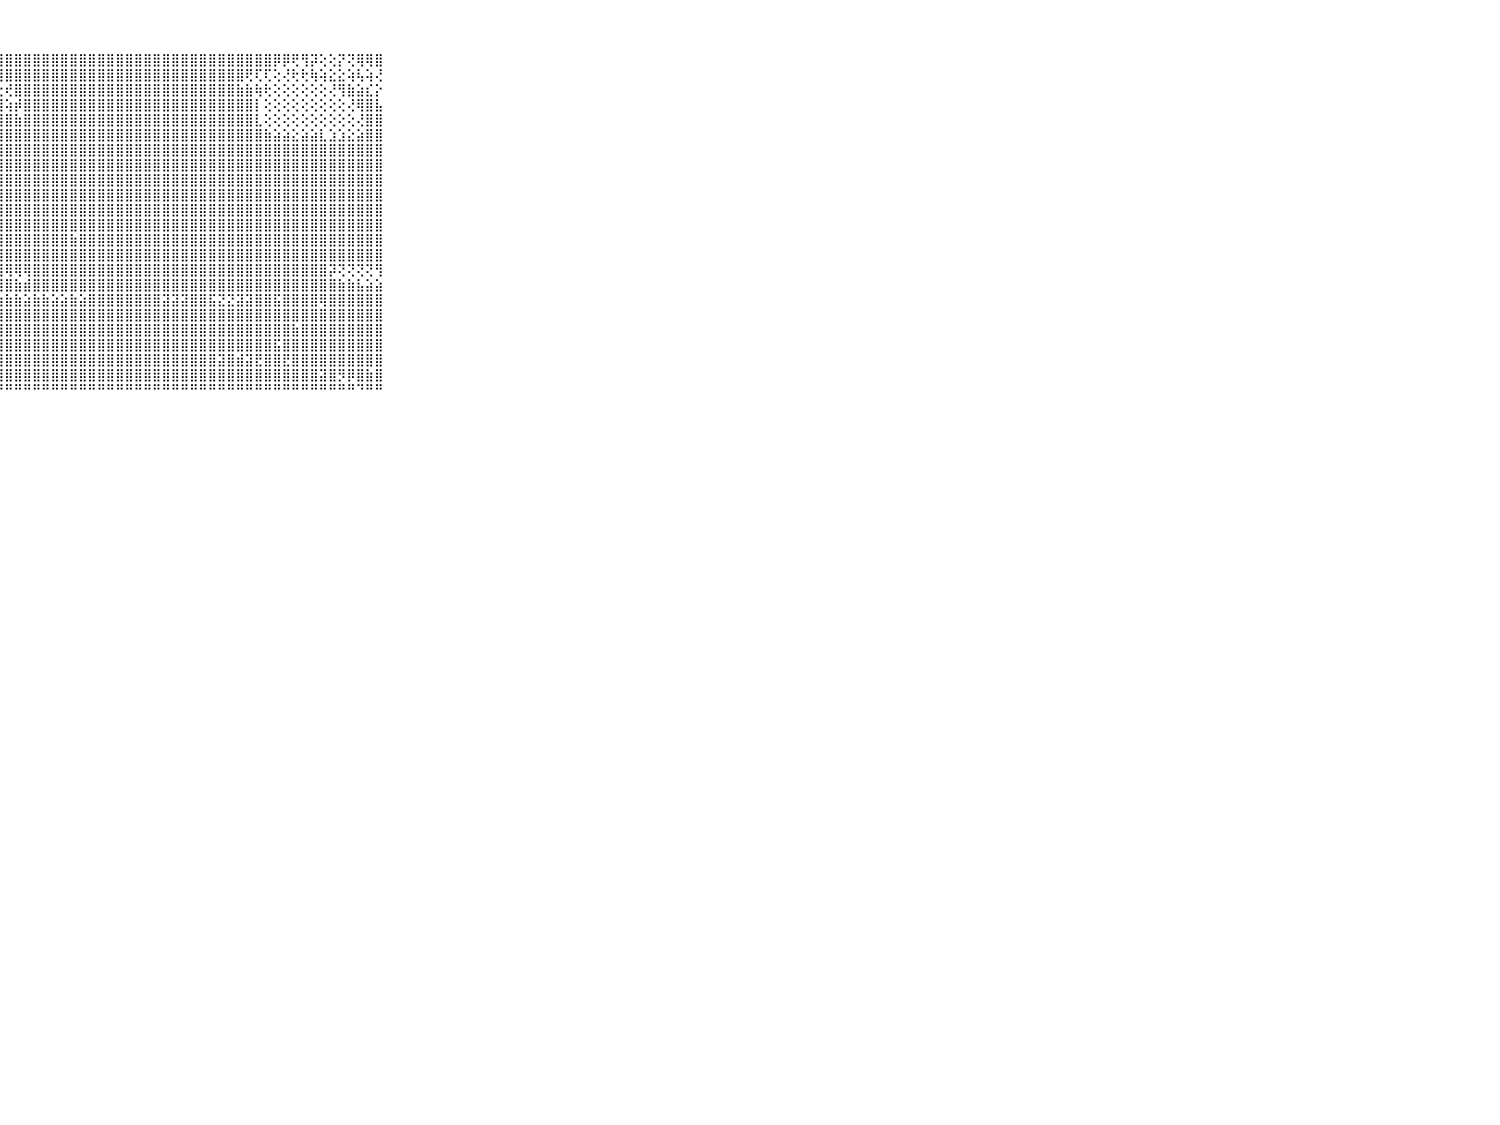

⠀⠀⠀⠀⠀⠀⠀⠀⠀⠀⠀⢸⣿⣿⣿⣿⣿⣿⣿⣟⢿⣯⣿⣿⢿⣿⣿⣿⣿⣿⣿⣿⣿⣿⣿⣿⣿⣿⣿⣿⣿⣿⣿⣿⣿⣿⣿⣿⣿⣿⣿⣿⣿⣿⣿⣿⣿⡿⡿⢟⢻⡽⢕⢕⡝⢝⢿⢿⣿⠀⠀⠀⠀⠀⠀⠀⠀⠀⠀⠀⠀
⠀⠀⠀⠀⠀⠀⠀⠀⠀⠀⠀⢸⣿⣿⣿⣿⣿⣿⣿⣿⣿⢿⢝⢟⢝⢟⢟⢿⣿⣿⣿⣿⣿⣿⣿⣿⣿⣿⣿⣿⣿⣿⣿⣿⣿⣿⣿⣿⣿⣿⣿⣿⣿⣿⢟⢏⢏⢕⢜⢗⢗⢷⢵⣕⣕⢵⢧⢵⢜⠀⠀⠀⠀⠀⠀⠀⠀⠀⠀⠀⠀
⠀⠀⠀⠀⠀⠀⠀⠀⠀⠀⠀⢸⣿⣿⣿⣿⣿⣿⣻⣿⣿⣿⣿⣇⣱⣕⡗⢗⢞⣿⣿⣿⣿⣿⣿⣿⣿⣿⣿⣿⣿⣿⣿⣿⣿⣿⣿⣿⣿⣿⣿⣿⣿⣷⣷⢷⢗⢕⢕⢕⢕⢕⢕⢜⢻⣷⣵⣎⡕⠀⠀⠀⠀⠀⠀⠀⠀⠀⠀⠀⠀
⠀⠀⠀⠀⠀⠀⠀⠀⠀⠀⠀⢸⣿⣿⣿⣿⣿⣿⣿⣿⣿⣿⣿⣷⣿⣟⣯⣹⢵⡾⣿⣿⣿⣿⣿⣿⣿⣿⣿⣿⣿⣿⣿⣿⣿⣿⣿⣿⣿⣿⣿⣿⣿⣿⣿⡇⢕⢕⢕⢕⢕⢕⢕⢕⢕⢜⢿⣿⣧⠀⠀⠀⠀⠀⠀⠀⠀⠀⠀⠀⠀
⠀⠀⠀⠀⠀⠀⠀⠀⠀⠀⠀⢸⣿⣿⣿⣿⣿⣿⣿⣿⣿⣿⣿⣿⣿⣿⣿⣿⣿⣷⣿⣿⣿⣿⣿⣿⣿⣿⣿⣿⣿⣿⣿⣿⣿⣿⣿⣿⣿⣿⣿⣿⣿⣿⣿⣇⢕⢕⢕⢕⢕⢕⢕⢕⢕⢕⢜⣿⣿⠀⠀⠀⠀⠀⠀⠀⠀⠀⠀⠀⠀
⠀⠀⠀⠀⠀⠀⠀⠀⠀⠀⠀⢸⣿⣿⣿⣿⣿⣿⣿⣿⣿⣿⣿⣿⣿⣿⣿⣿⣿⣿⣿⣿⣿⣿⣿⣿⣿⣿⣿⣿⣿⣿⣿⣿⣿⣿⣿⣿⣿⣿⣿⣿⣿⣿⣿⣿⣷⣵⣵⣕⣵⣵⣇⣱⣱⣕⣵⣿⣿⠀⠀⠀⠀⠀⠀⠀⠀⠀⠀⠀⠀
⠀⠀⠀⠀⠀⠀⠀⠀⠀⠀⠀⢸⣿⣿⣿⣿⣿⣿⣿⣿⣿⣿⣿⣿⣿⣿⣿⣿⣿⣿⣿⣿⣿⣿⣿⣿⣿⣿⣿⣿⣿⣿⣿⣿⣿⣿⣿⣿⣿⣿⣿⣿⣿⣿⣿⣿⣿⣿⣿⣿⣿⣿⣿⣿⣿⣿⣿⣿⣿⠀⠀⠀⠀⠀⠀⠀⠀⠀⠀⠀⠀
⠀⠀⠀⠀⠀⠀⠀⠀⠀⠀⠀⢸⣿⣿⣿⣿⣿⣿⣿⣿⣿⣿⣿⣿⣿⣿⣿⣿⣿⣿⣿⣿⣿⣿⣿⣿⣿⣿⣿⣿⣿⣿⣿⣿⣿⣿⣿⣿⣿⣿⣿⣿⣿⣿⣿⣿⣿⣿⣿⣿⣿⣿⣿⣿⣿⣿⣿⣿⣿⠀⠀⠀⠀⠀⠀⠀⠀⠀⠀⠀⠀
⠀⠀⠀⠀⠀⠀⠀⠀⠀⠀⠀⢸⣿⣿⣿⣿⣿⣿⣿⣿⣿⣿⣿⣿⣿⣿⣿⣿⣿⣿⣿⣿⣿⣿⣿⣿⣿⣿⣿⣿⣿⣿⣿⣿⣿⣿⣿⣿⣿⣿⣿⣿⣿⣿⣿⣿⣿⣿⣿⣿⣿⣿⣿⣿⣿⣿⣿⣿⣿⠀⠀⠀⠀⠀⠀⠀⠀⠀⠀⠀⠀
⠀⠀⠀⠀⠀⠀⠀⠀⠀⠀⠀⢸⣿⣿⣿⣿⣿⣿⣿⣿⣿⣿⣿⣿⣿⣿⣿⣿⣿⣿⣿⣿⣿⣿⣿⣿⣿⣿⣿⣿⣿⣿⣿⣿⣿⣿⣿⣿⣿⣿⣿⣿⣿⣿⣿⣿⣿⣿⣿⣿⣿⣿⣿⣿⣿⣿⣿⣿⣿⠀⠀⠀⠀⠀⠀⠀⠀⠀⠀⠀⠀
⠀⠀⠀⠀⠀⠀⠀⠀⠀⠀⠀⢸⣿⣿⣿⣿⣿⣾⣿⣿⣿⣿⣿⣿⣿⣿⣿⣿⣿⣿⣿⣿⣿⣿⣿⣿⣿⣿⣿⣿⣿⣿⣿⣿⣿⣿⣿⣿⣿⣿⣿⣿⣿⣿⣿⣿⣿⣿⣿⣿⣿⣿⣿⣿⣿⣿⣿⣿⣿⠀⠀⠀⠀⠀⠀⠀⠀⠀⠀⠀⠀
⠀⠀⠀⠀⠀⠀⠀⠀⠀⠀⠀⢸⣿⣿⣿⣿⣿⣿⣿⣿⣿⣿⣿⣿⣿⣿⣿⣿⣿⣿⣿⣿⣿⣿⣿⣿⣿⣿⣿⣿⣿⣿⣿⣿⣿⣿⣿⣿⣿⣿⣿⣿⣿⣿⣿⣿⣿⣿⣿⣿⣿⣿⣿⣿⣿⣿⣿⣿⣿⠀⠀⠀⠀⠀⠀⠀⠀⠀⠀⠀⠀
⠀⠀⠀⠀⠀⠀⠀⠀⠀⠀⠀⢸⣿⣿⣿⣿⣿⣿⣿⣿⣿⣿⣿⣿⣿⣿⣿⣿⣿⣿⣿⣿⣿⣿⣿⣷⣿⣿⣿⣿⣿⣿⣿⣿⣿⣿⣿⣿⣿⣿⣿⣿⣿⣿⣿⣿⣿⣿⣿⣿⣿⣿⣿⣿⣿⣿⣿⣿⣿⠀⠀⠀⠀⠀⠀⠀⠀⠀⠀⠀⠀
⠀⠀⠀⠀⠀⠀⠀⠀⠀⠀⠀⢸⣿⣿⣿⣿⣿⣿⣿⣿⣿⣿⣿⣿⣿⣿⣿⣿⣿⣿⣿⣿⣿⣿⣿⣿⣿⣿⣿⣿⣿⣿⣿⣿⣿⣿⣿⣿⣿⣿⣿⣿⣿⣿⣿⣿⣿⣿⣿⣿⣿⣿⣿⣿⣿⣿⣿⣿⣿⠀⠀⠀⠀⠀⠀⠀⠀⠀⠀⠀⠀
⠀⠀⠀⠀⠀⠀⠀⠀⠀⠀⠀⢸⣿⣿⣿⣿⣿⣿⣿⣿⣿⣿⣿⣿⣿⣿⣿⢿⢿⢿⢿⣿⣿⣿⣿⣿⣿⣿⣿⣿⣿⣿⣿⣿⣿⣿⣿⣿⣿⣿⣿⣿⣿⣿⣿⣿⣿⣿⣿⣿⣿⣿⣿⡽⢝⢝⢝⢝⢻⠀⠀⠀⠀⠀⠀⠀⠀⠀⠀⠀⠀
⠀⠀⠀⠀⠀⠀⠀⠀⠀⠀⠀⢘⢟⢟⢟⢟⢟⢿⢿⢿⢿⢿⢿⢿⢿⢿⢿⣿⣿⣷⣾⣿⣿⣿⣿⣿⣿⣿⣿⣿⣿⣿⣿⣿⣿⣿⣿⣿⣿⣿⣿⣿⣿⣿⣿⣿⣿⣿⣿⣿⣿⣿⣿⣿⣷⣷⣧⣵⣵⠀⠀⠀⠀⠀⠀⠀⠀⠀⠀⠀⠀
⠀⠀⠀⠀⠀⠀⠀⠀⠀⠀⠀⢸⣿⣿⣿⣿⣿⣿⣿⣿⣿⣿⣿⣿⣿⣿⣷⣷⣷⣷⣵⣷⣷⣵⣵⣷⣵⣿⣿⣿⣿⣿⣿⣿⣿⣽⣽⣽⣿⣿⣯⣝⣝⣽⣽⣿⣿⣯⣿⣿⣿⣿⢿⣿⣿⣿⣿⣿⣿⠀⠀⠀⠀⠀⠀⠀⠀⠀⠀⠀⠀
⠀⠀⠀⠀⠀⠀⠀⠀⠀⠀⠀⢸⣿⣿⣿⣿⣿⣿⣿⣿⣿⣿⣿⣿⣿⣿⣿⣿⣿⣿⣿⣿⣿⣿⣿⣿⣿⣿⣿⣿⣿⣿⣿⣿⣿⣿⣿⣿⣿⣿⣿⣿⣿⣿⣿⣿⣿⣿⣿⣿⣿⣿⣿⣿⣿⣿⣿⣿⣿⠀⠀⠀⠀⠀⠀⠀⠀⠀⠀⠀⠀
⠀⠀⠀⠀⠀⠀⠀⠀⠀⠀⠀⢸⣿⣿⣿⣿⣿⣿⣿⣿⣿⣿⣿⣿⣿⣿⣿⣿⣿⣿⣿⣿⣿⣿⣿⣿⣿⣿⣿⣿⣿⣿⣿⣿⣿⣿⣿⣿⣿⣿⣿⣿⣿⣿⣿⣿⣿⣿⣿⣷⣿⣿⣿⣿⣿⣿⣿⣿⣿⠀⠀⠀⠀⠀⠀⠀⠀⠀⠀⠀⠀
⠀⠀⠀⠀⠀⠀⠀⠀⠀⠀⠀⢸⣿⣿⣿⣿⣿⣿⣿⣿⣿⣿⣿⣿⣿⣿⣿⣿⣿⣿⣿⣿⣿⣿⣿⣿⣿⣿⣿⣿⣿⣿⣿⣿⣿⣿⣿⣿⣿⣿⣿⣿⣿⣿⣿⣿⣿⣯⣿⣿⣿⣿⣿⣿⣿⣿⣿⣿⣿⠀⠀⠀⠀⠀⠀⠀⠀⠀⠀⠀⠀
⠀⠀⠀⠀⠀⠀⠀⠀⠀⠀⠀⢸⣿⣿⣿⣿⣿⣿⣿⣿⣿⣿⣿⣿⣿⣿⣿⣿⣿⣿⣿⣿⣿⣿⣿⣿⣿⣿⣿⣿⣿⣿⣿⣿⣿⣿⣿⣿⣿⣿⣿⣽⣿⣾⣽⣟⣿⣿⣟⣿⣿⣿⣿⣿⣿⣿⣿⣿⣿⠀⠀⠀⠀⠀⠀⠀⠀⠀⠀⠀⠀
⠀⠀⠀⠀⠀⠀⠀⠀⠀⠀⠀⢸⣿⣿⣿⣿⣿⣿⣿⣿⣿⣿⣿⣿⣿⣿⣿⣿⣿⣿⣿⣿⣿⣿⣿⣿⣿⣿⣿⣿⣿⣿⣿⣿⣿⣿⣿⣿⣿⣿⣿⣿⣿⣿⣿⣿⣿⣿⣿⣿⣿⣿⣽⣿⡻⡿⣿⣷⣿⠀⠀⠀⠀⠀⠀⠀⠀⠀⠀⠀⠀
⠀⠀⠀⠀⠀⠀⠀⠀⠀⠀⠀⠘⠛⠛⠛⠛⠛⠛⠛⠛⠛⠛⠛⠛⠛⠛⠛⠛⠛⠛⠛⠛⠛⠛⠛⠛⠛⠛⠛⠛⠛⠛⠛⠛⠛⠛⠛⠛⠛⠛⠛⠛⠛⠛⠛⠛⠛⠛⠛⠛⠛⠛⠛⠛⠛⠛⠙⠛⠛⠀⠀⠀⠀⠀⠀⠀⠀⠀⠀⠀⠀